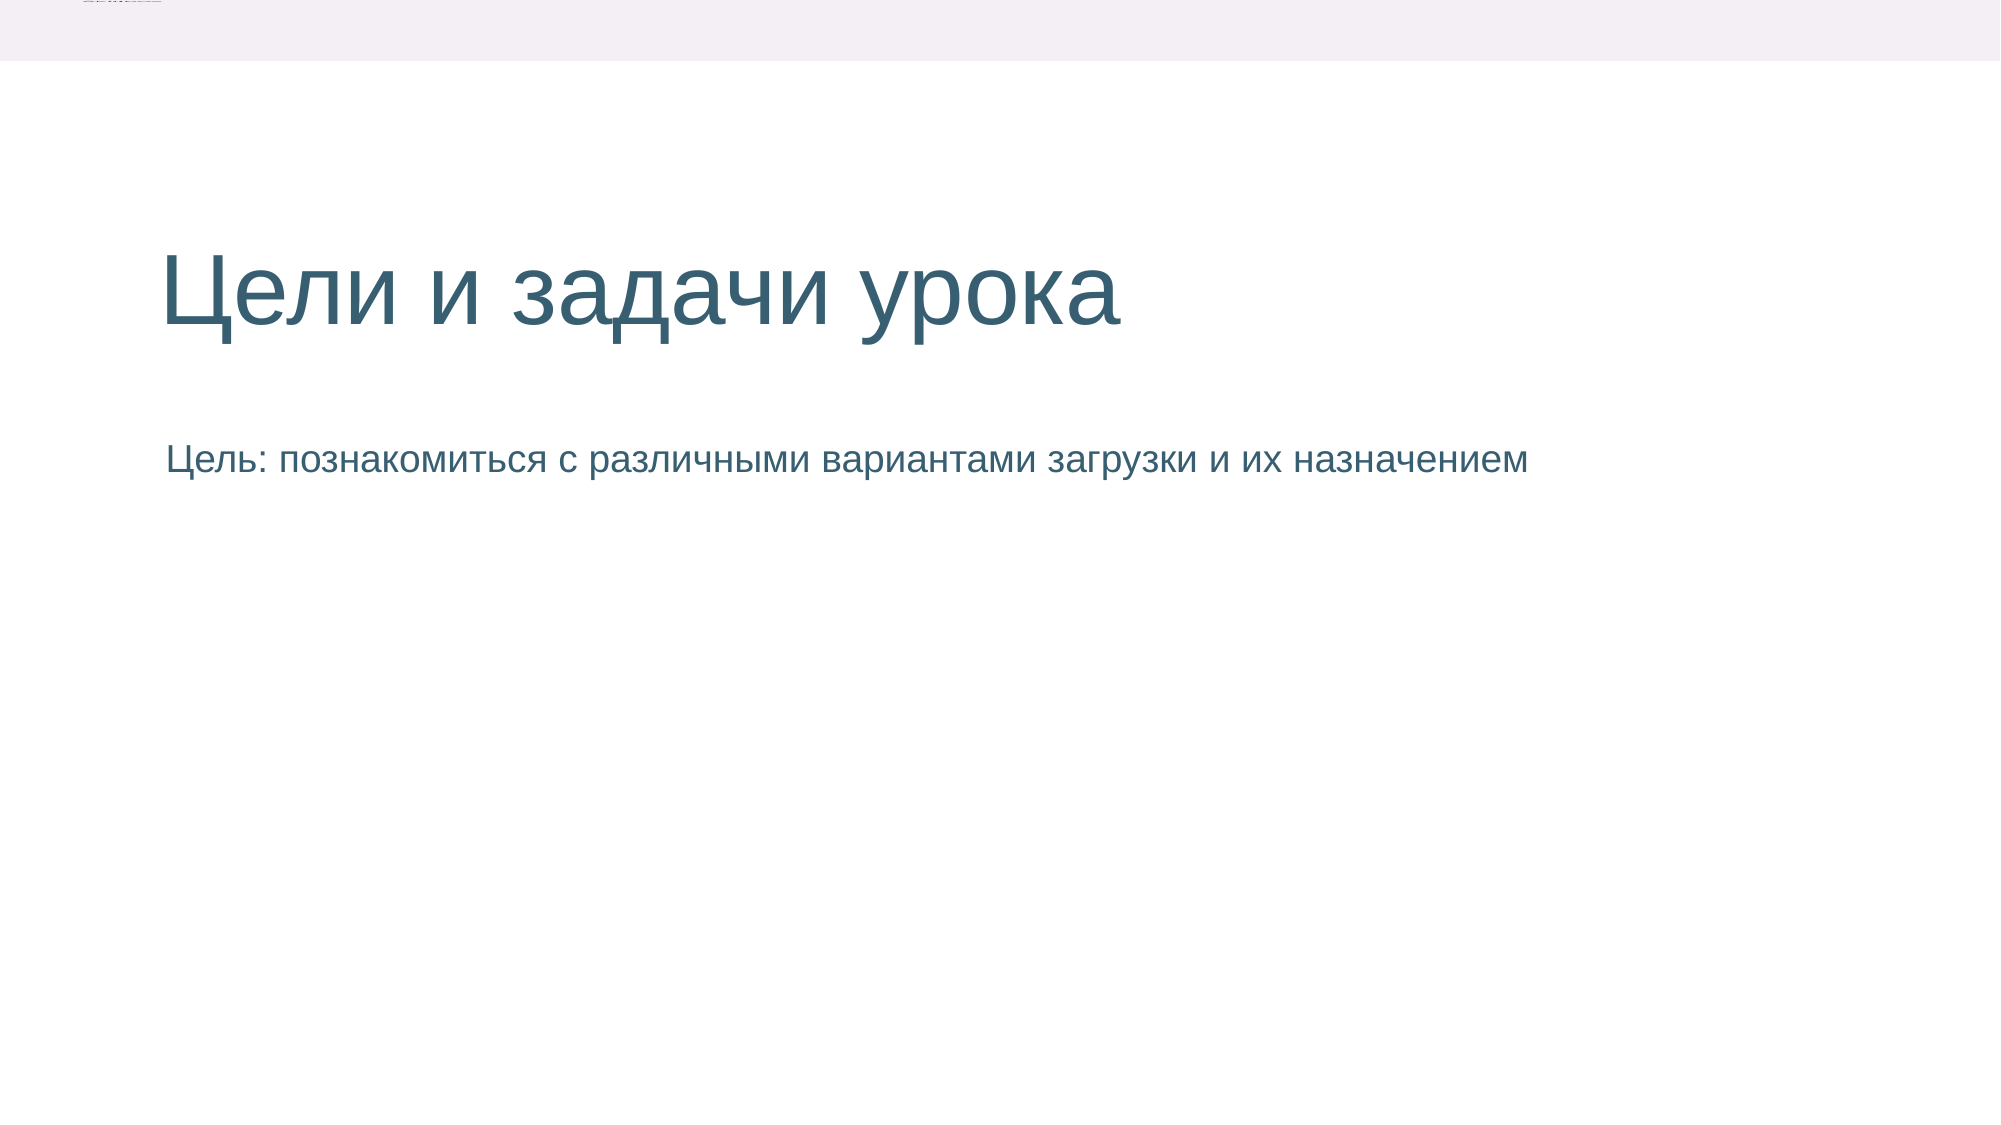

Цели и задачи урока
Цель: познакомиться с различными вариантами загрузки и их назначением